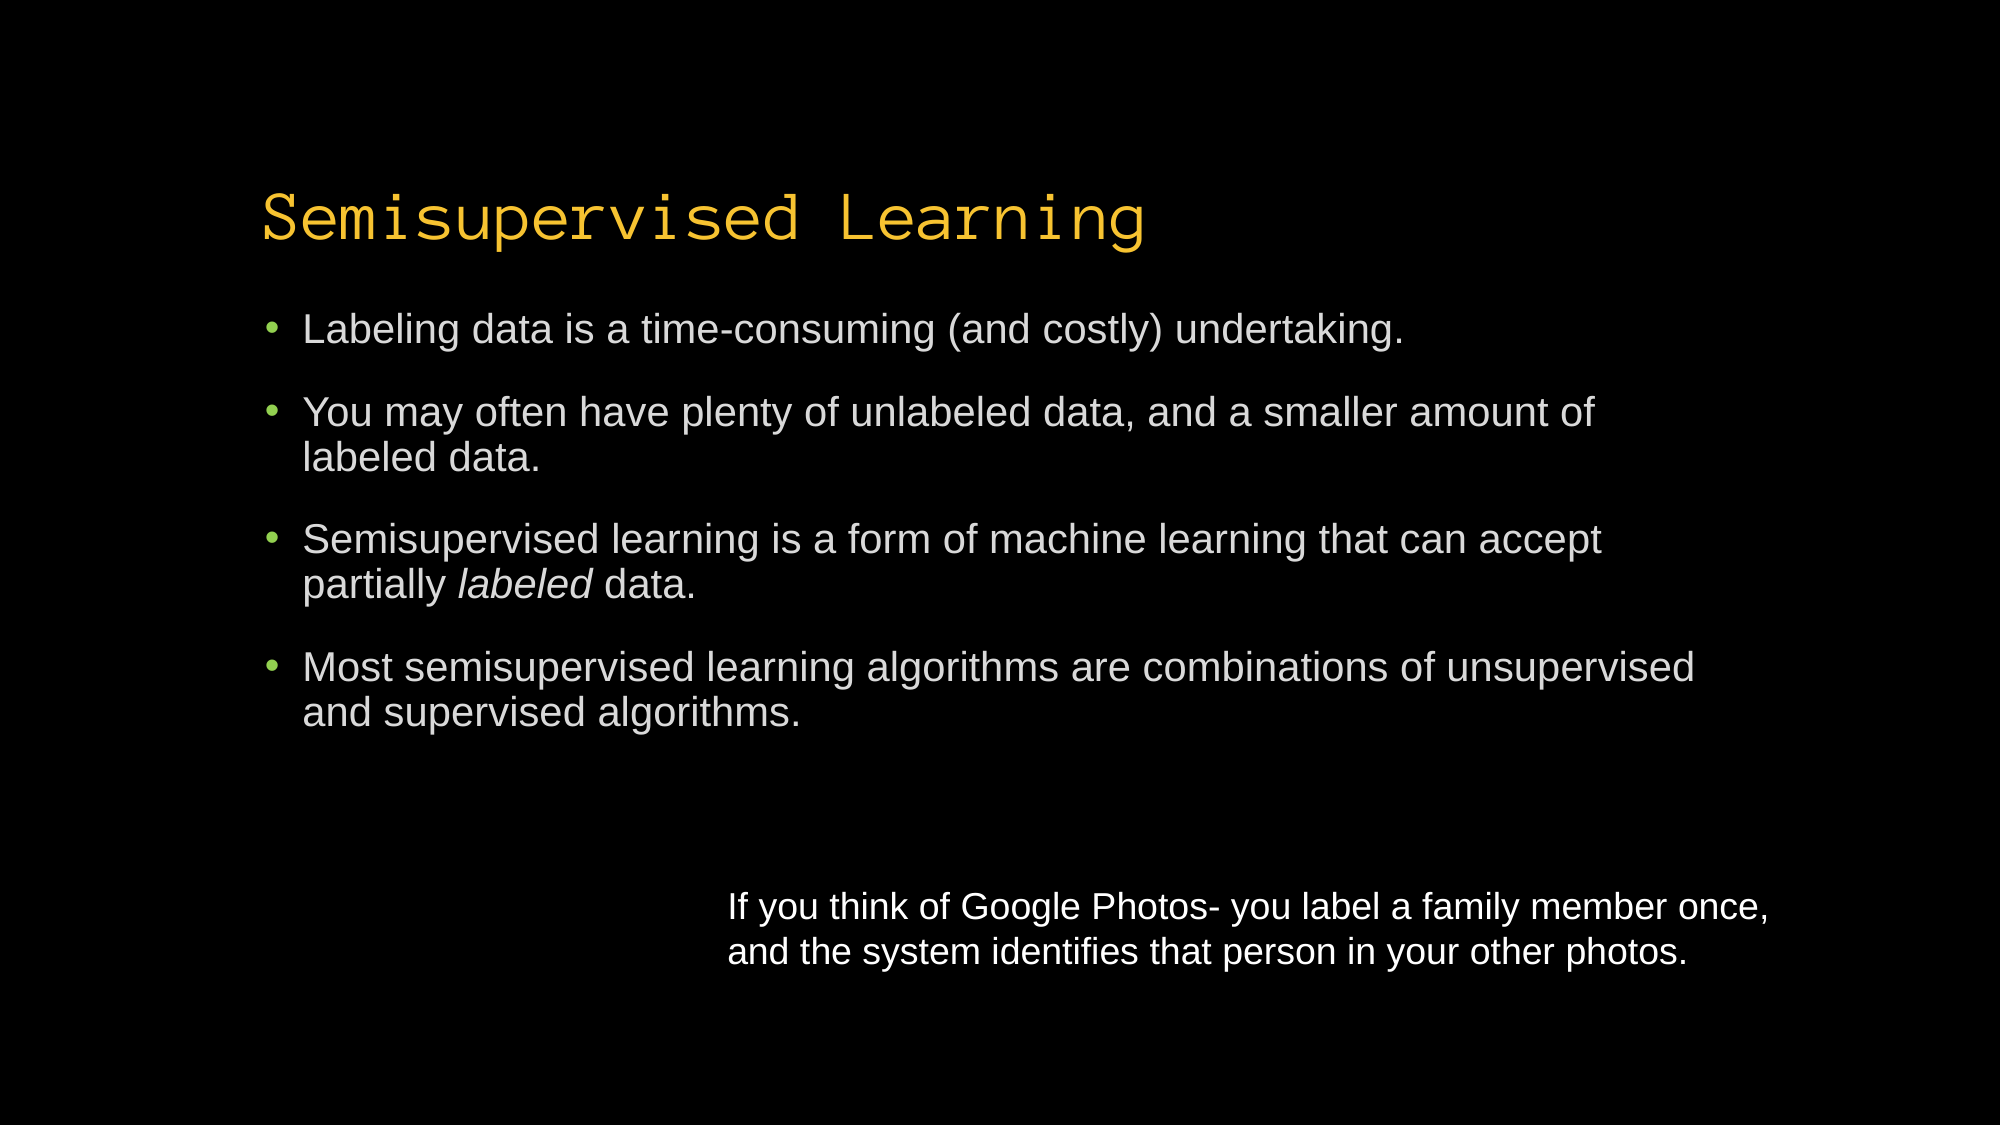

# Semisupervised Learning
Labeling data is a time-consuming (and costly) undertaking.
You may often have plenty of unlabeled data, and a smaller amount of labeled data.
Semisupervised learning is a form of machine learning that can accept partially labeled data.
Most semisupervised learning algorithms are combinations of unsupervised and supervised algorithms.

If you think of Google Photos- you label a family member once, and the system identifies that person in your other photos.